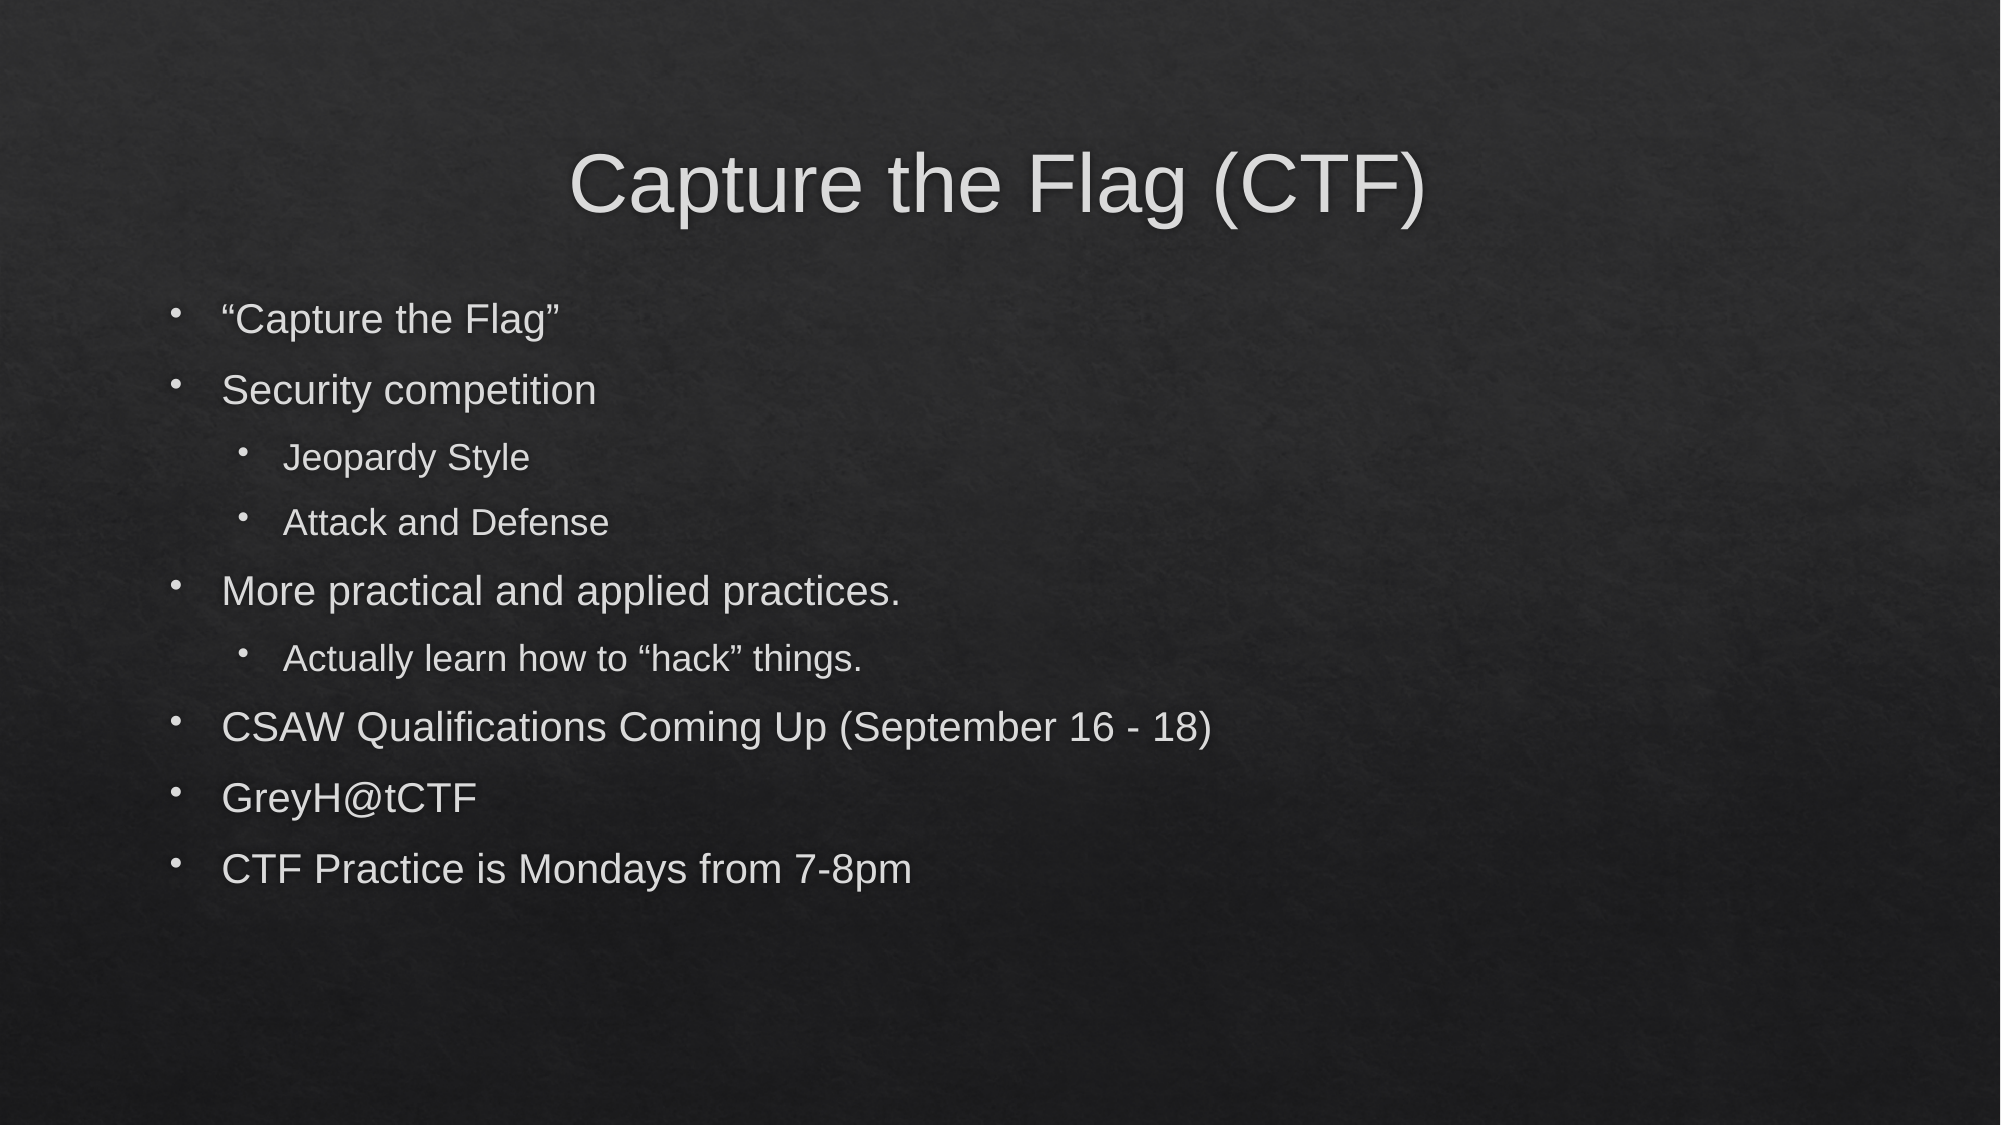

# Capture the Flag (CTF)
“Capture the Flag”
Security competition
Jeopardy Style
Attack and Defense
More practical and applied practices.
Actually learn how to “hack” things.
CSAW Qualifications Coming Up (September 16 - 18)
GreyH@tCTF
CTF Practice is Mondays from 7-8pm